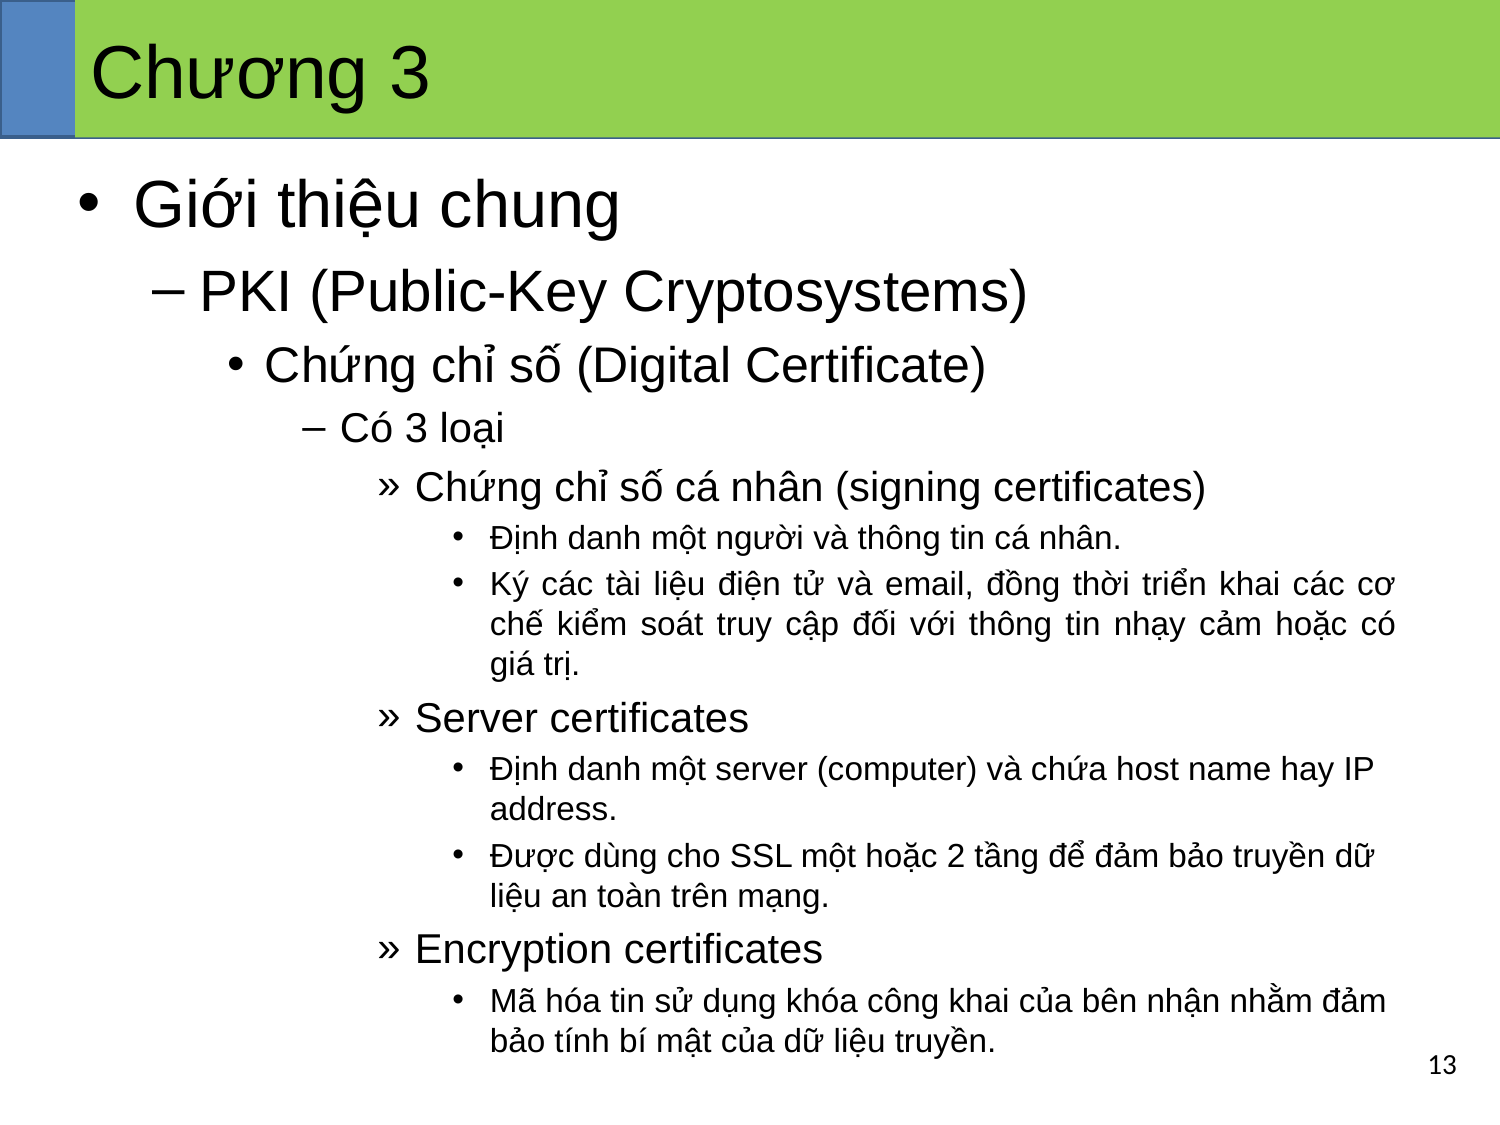

# Chương 3
Giới thiệu chung
PKI (Public-Key Cryptosystems)
Chứng chỉ số (Digital Certificate)
Có 3 loại
Chứng chỉ số cá nhân (signing certificates)
Định danh một người và thông tin cá nhân.
Ký các tài liệu điện tử và email, đồng thời triển khai các cơ chế kiểm soát truy cập đối với thông tin nhạy cảm hoặc có giá trị.
Server certificates
Định danh một server (computer) và chứa host name hay IP address.
Được dùng cho SSL một hoặc 2 tầng để đảm bảo truyền dữ liệu an toàn trên mạng.
Encryption certificates
Mã hóa tin sử dụng khóa công khai của bên nhận nhằm đảm bảo tính bí mật của dữ liệu truyền.

13